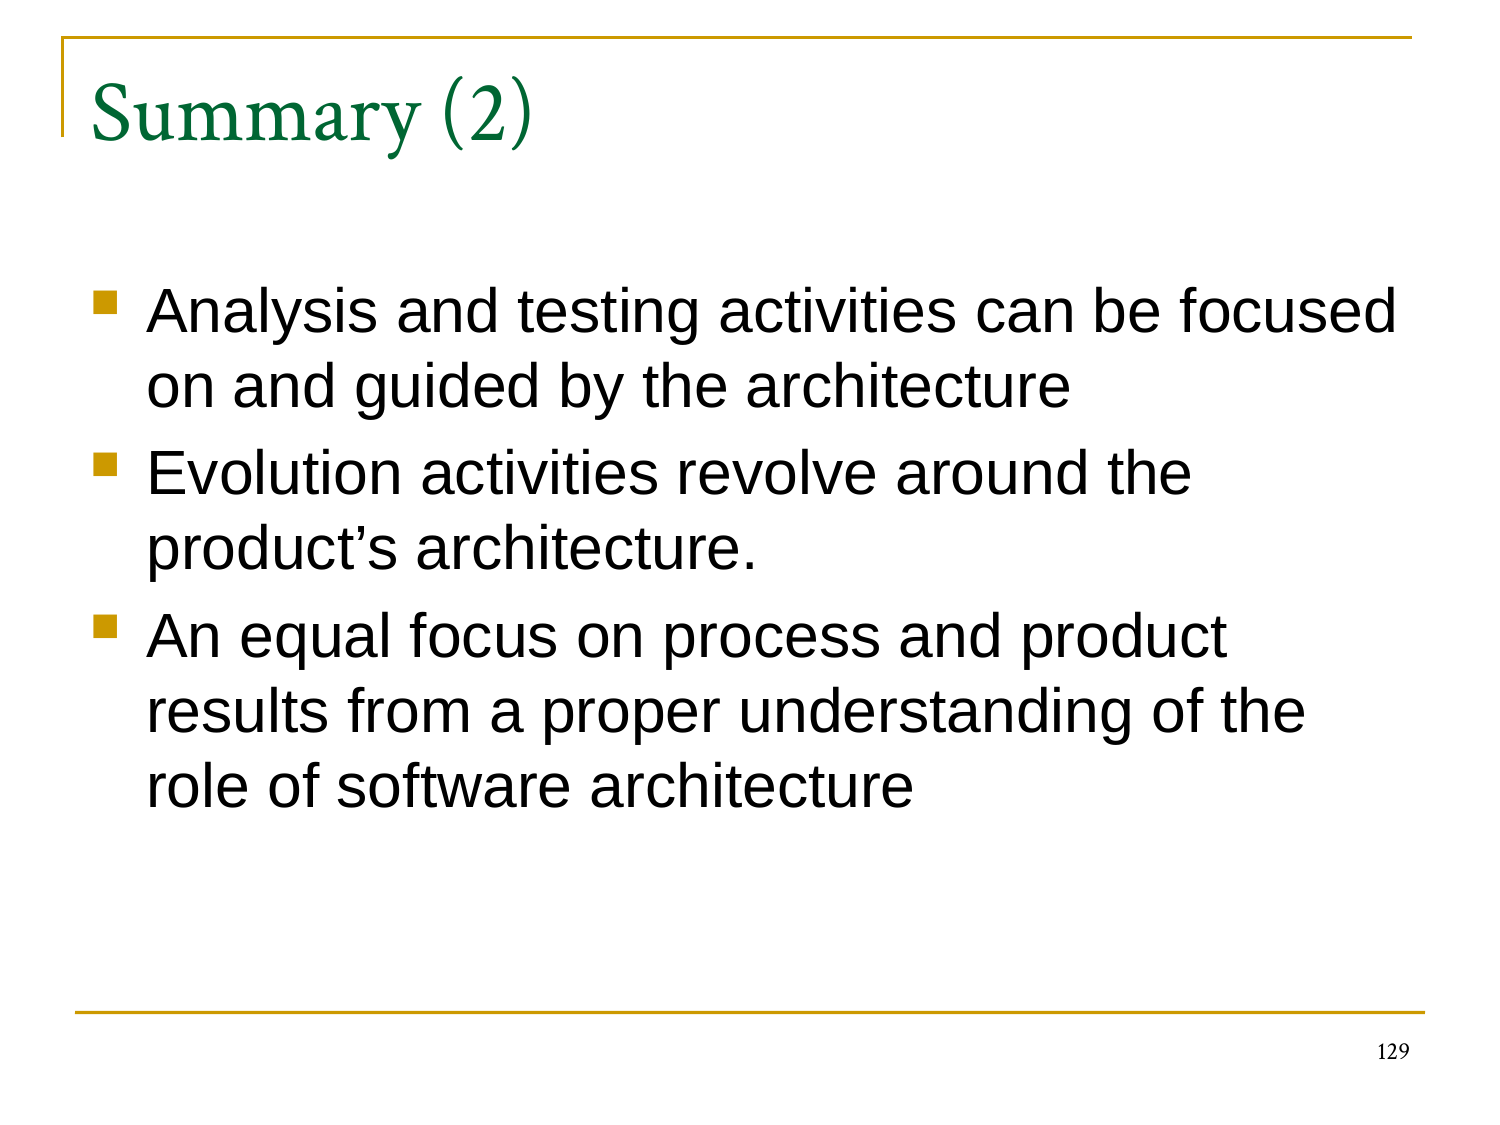

# Summary (2)
Analysis and testing activities can be focused on and guided by the architecture
Evolution activities revolve around the product’s architecture.
An equal focus on process and product results from a proper understanding of the role of software architecture
129